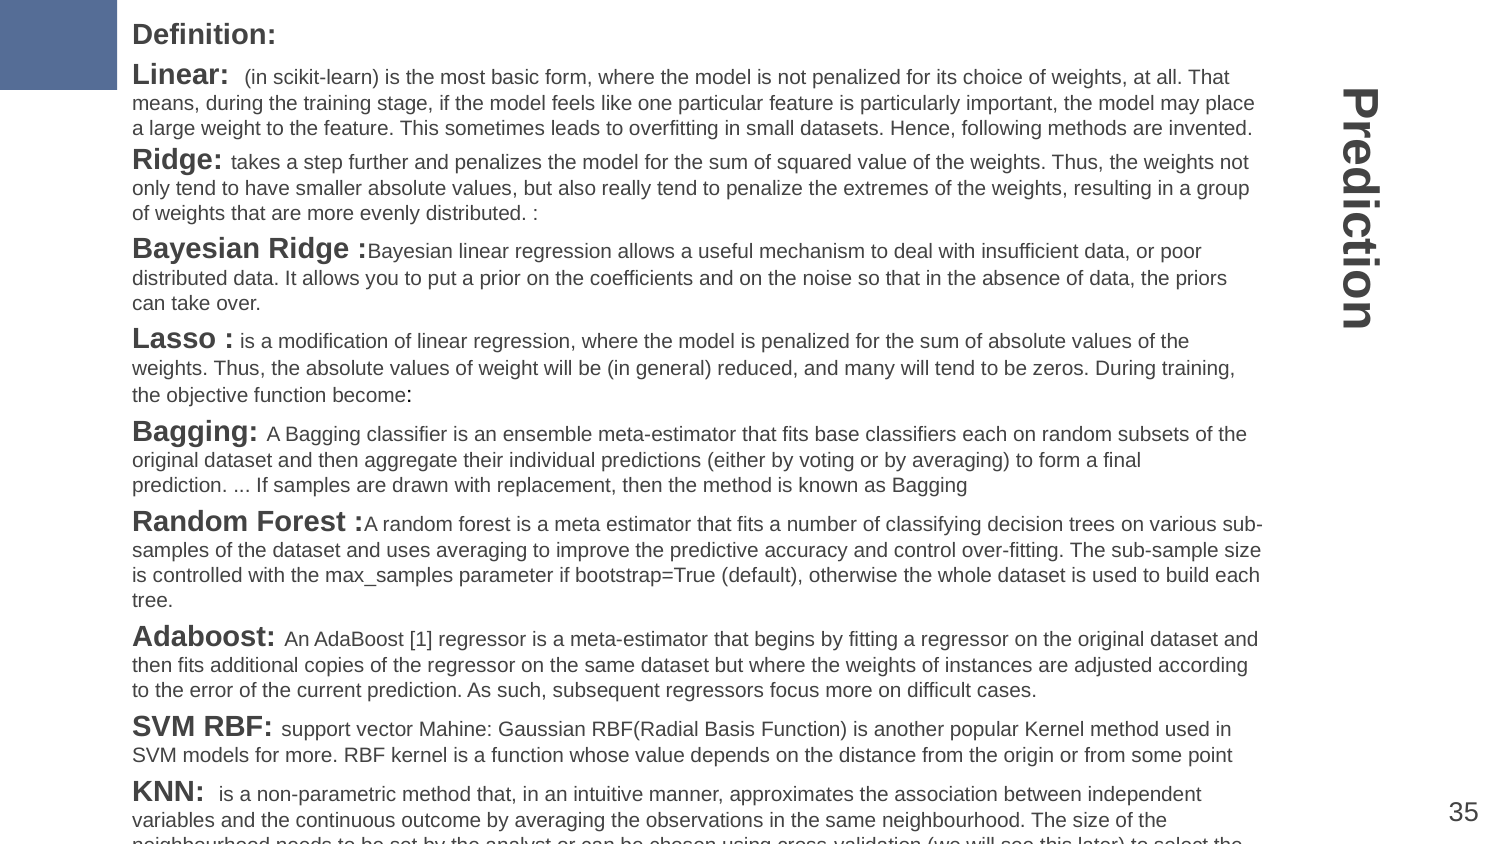

Definition:

Linear:  (in scikit-learn) is the most basic form, where the model is not penalized for its choice of weights, at all. That means, during the training stage, if the model feels like one particular feature is particularly important, the model may place a large weight to the feature. This sometimes leads to overfitting in small datasets. Hence, following methods are invented.
Ridge: takes a step further and penalizes the model for the sum of squared value of the weights. Thus, the weights not only tend to have smaller absolute values, but also really tend to penalize the extremes of the weights, resulting in a group of weights that are more evenly distributed. :

Bayesian Ridge :Bayesian linear regression allows a useful mechanism to deal with insufficient data, or poor distributed data. It allows you to put a prior on the coefficients and on the noise so that in the absence of data, the priors can take over.

Lasso : is a modification of linear regression, where the model is penalized for the sum of absolute values of the weights. Thus, the absolute values of weight will be (in general) reduced, and many will tend to be zeros. During training, the objective function become:

Bagging: A Bagging classifier is an ensemble meta-estimator that fits base classifiers each on random subsets of the original dataset and then aggregate their individual predictions (either by voting or by averaging) to form a final prediction. ... If samples are drawn with replacement, then the method is known as Bagging

Random Forest :A random forest is a meta estimator that fits a number of classifying decision trees on various sub-samples of the dataset and uses averaging to improve the predictive accuracy and control over-fitting. The sub-sample size is controlled with the max_samples parameter if bootstrap=True (default), otherwise the whole dataset is used to build each tree.

Adaboost: An AdaBoost [1] regressor is a meta-estimator that begins by fitting a regressor on the original dataset and then fits additional copies of the regressor on the same dataset but where the weights of instances are adjusted according to the error of the current prediction. As such, subsequent regressors focus more on difficult cases.

SVM RBF: support vector Mahine: Gaussian RBF(Radial Basis Function) is another popular Kernel method used in SVM models for more. RBF kernel is a function whose value depends on the distance from the origin or from some point

KNN:  is a non-parametric method that, in an intuitive manner, approximates the association between independent variables and the continuous outcome by averaging the observations in the same neighbourhood. The size of the neighbourhood needs to be set by the analyst or can be chosen using cross-validation (we will see this later) to select the size that minimises the mean-squared error.

# Prediction
35